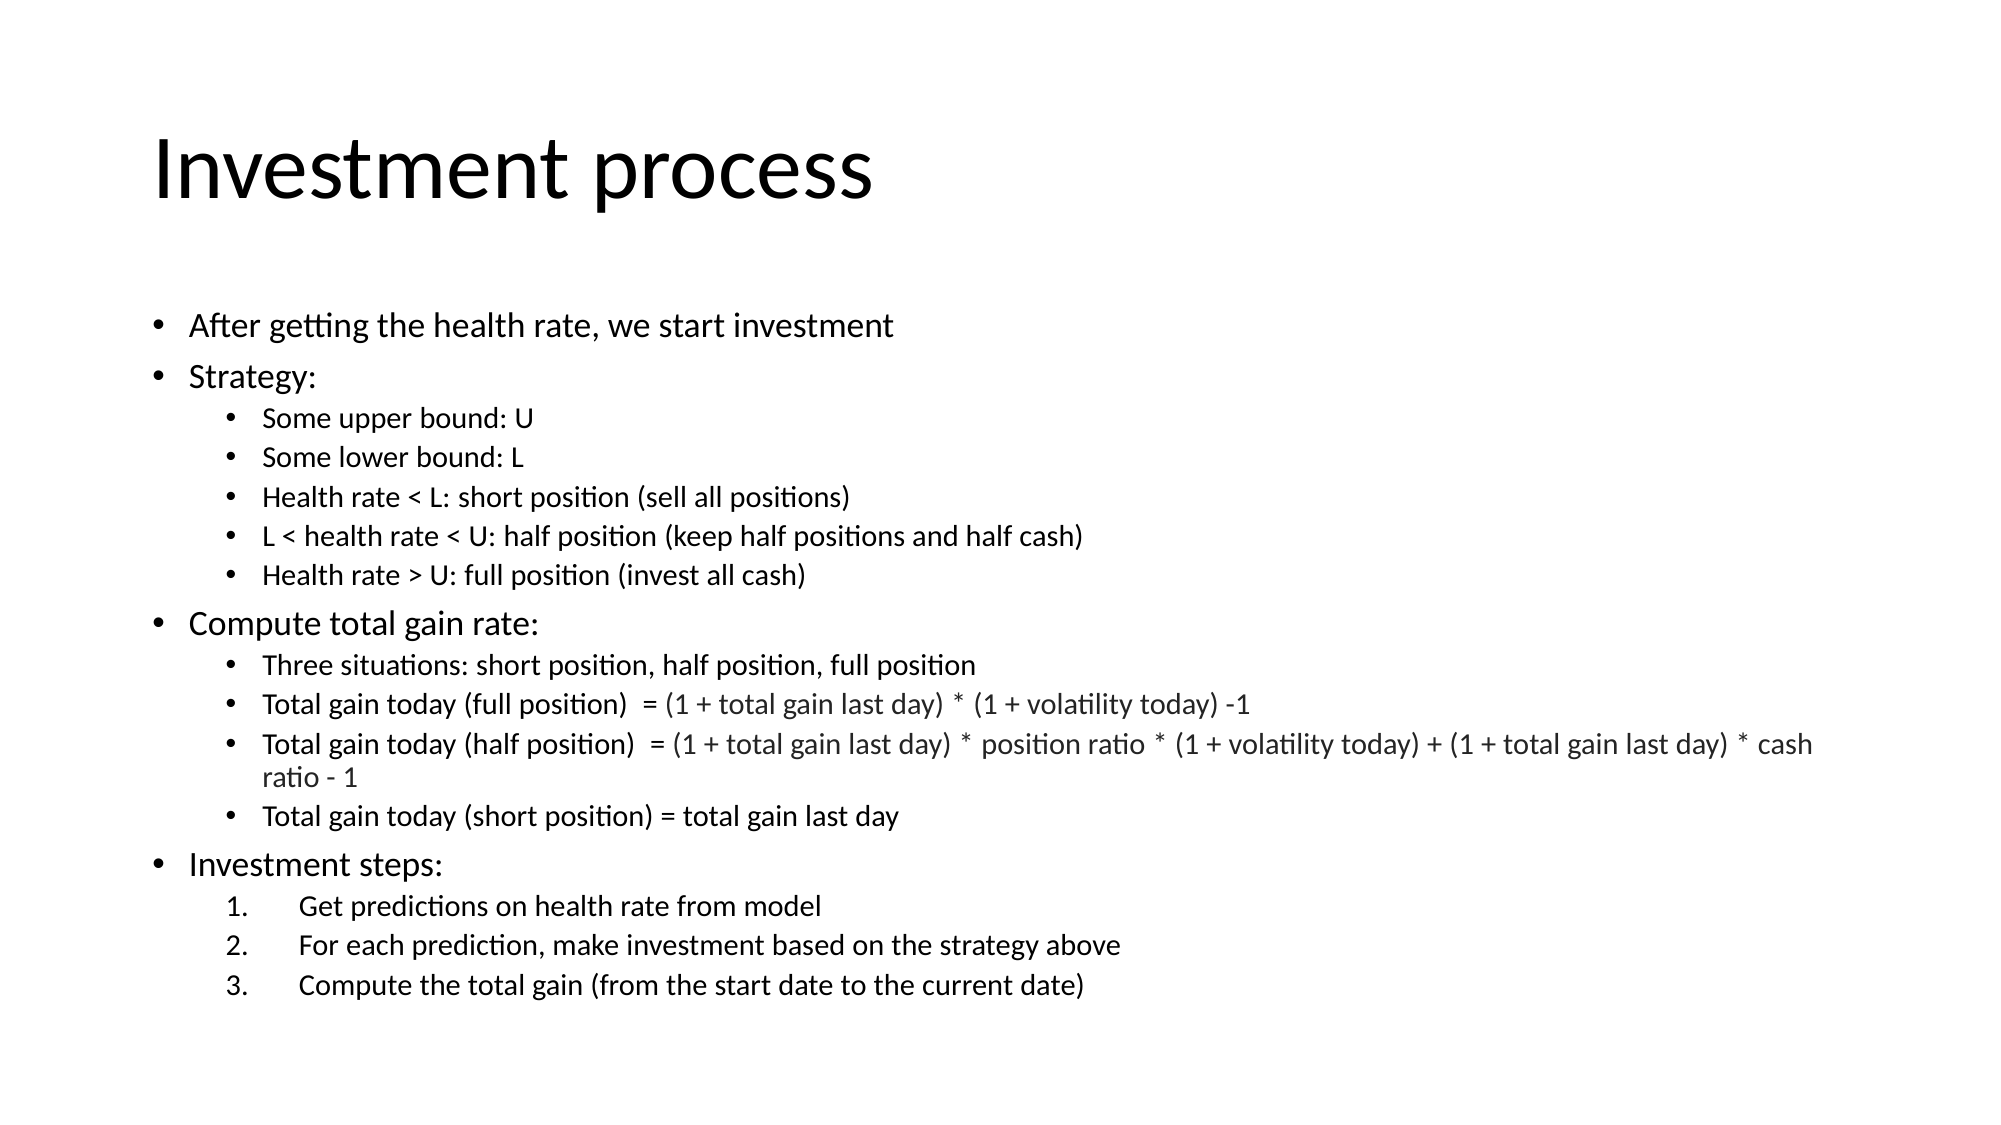

# Investment process
After getting the health rate, we start investment
Strategy:
Some upper bound: U
Some lower bound: L
Health rate < L: short position (sell all positions)
L < health rate < U: half position (keep half positions and half cash)
Health rate > U: full position (invest all cash)
Compute total gain rate:
Three situations: short position, half position, full position
Total gain today (full position)  = (1 + total gain last day) * (1 + volatility today) -1
Total gain today (half position)  = (1 + total gain last day) * position ratio * (1 + volatility today) + (1 + total gain last day) * cash ratio - 1
Total gain today (short position) = total gain last day
Investment steps:
Get predictions on health rate from model
For each prediction, make investment based on the strategy above
Compute the total gain (from the start date to the current date)